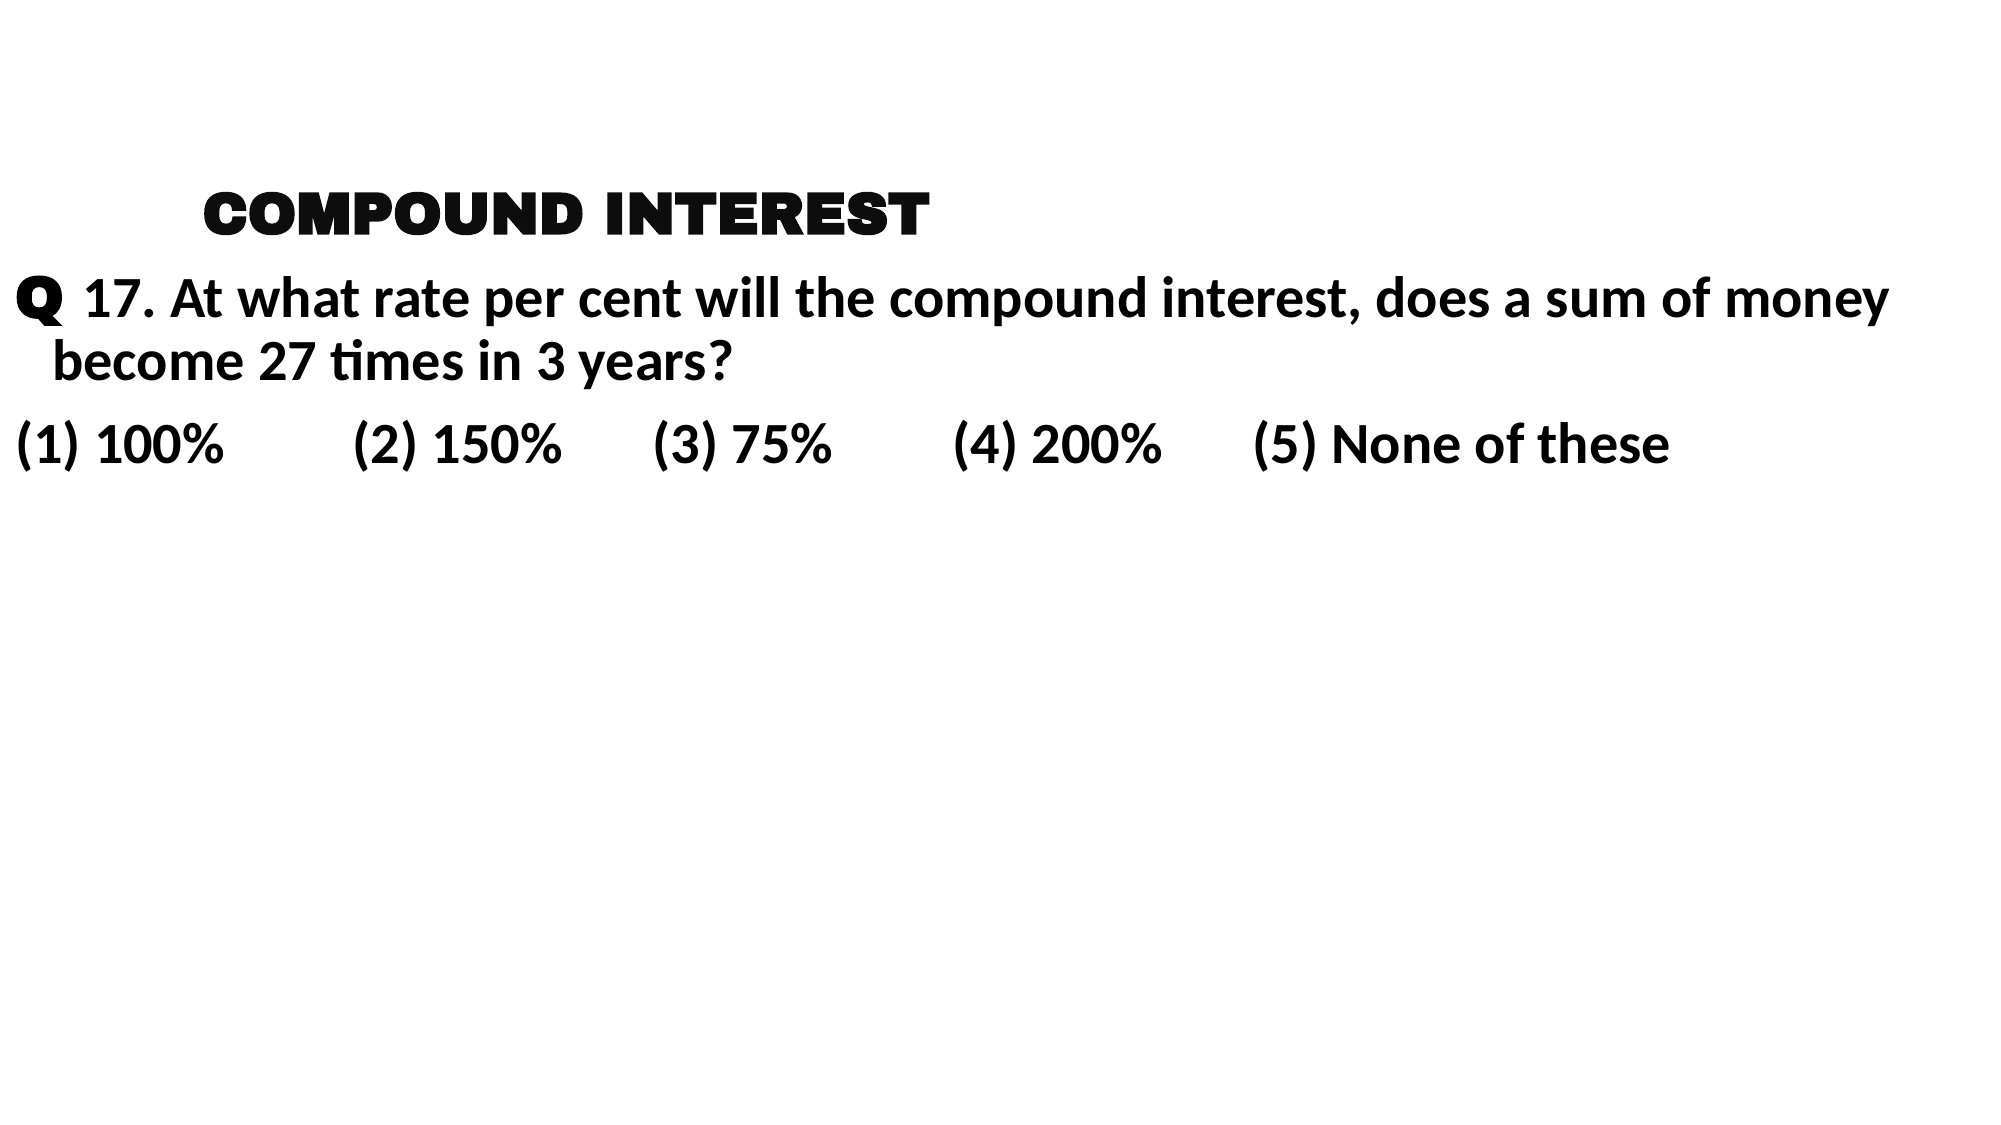

COMPOUND INTEREST
Q 17. At what rate per cent will the compound interest, does a sum of money become 27 times in 3 years?
(1) 100% 	(2) 150% 	(3) 75% 	(4) 200% 	(5) None of these